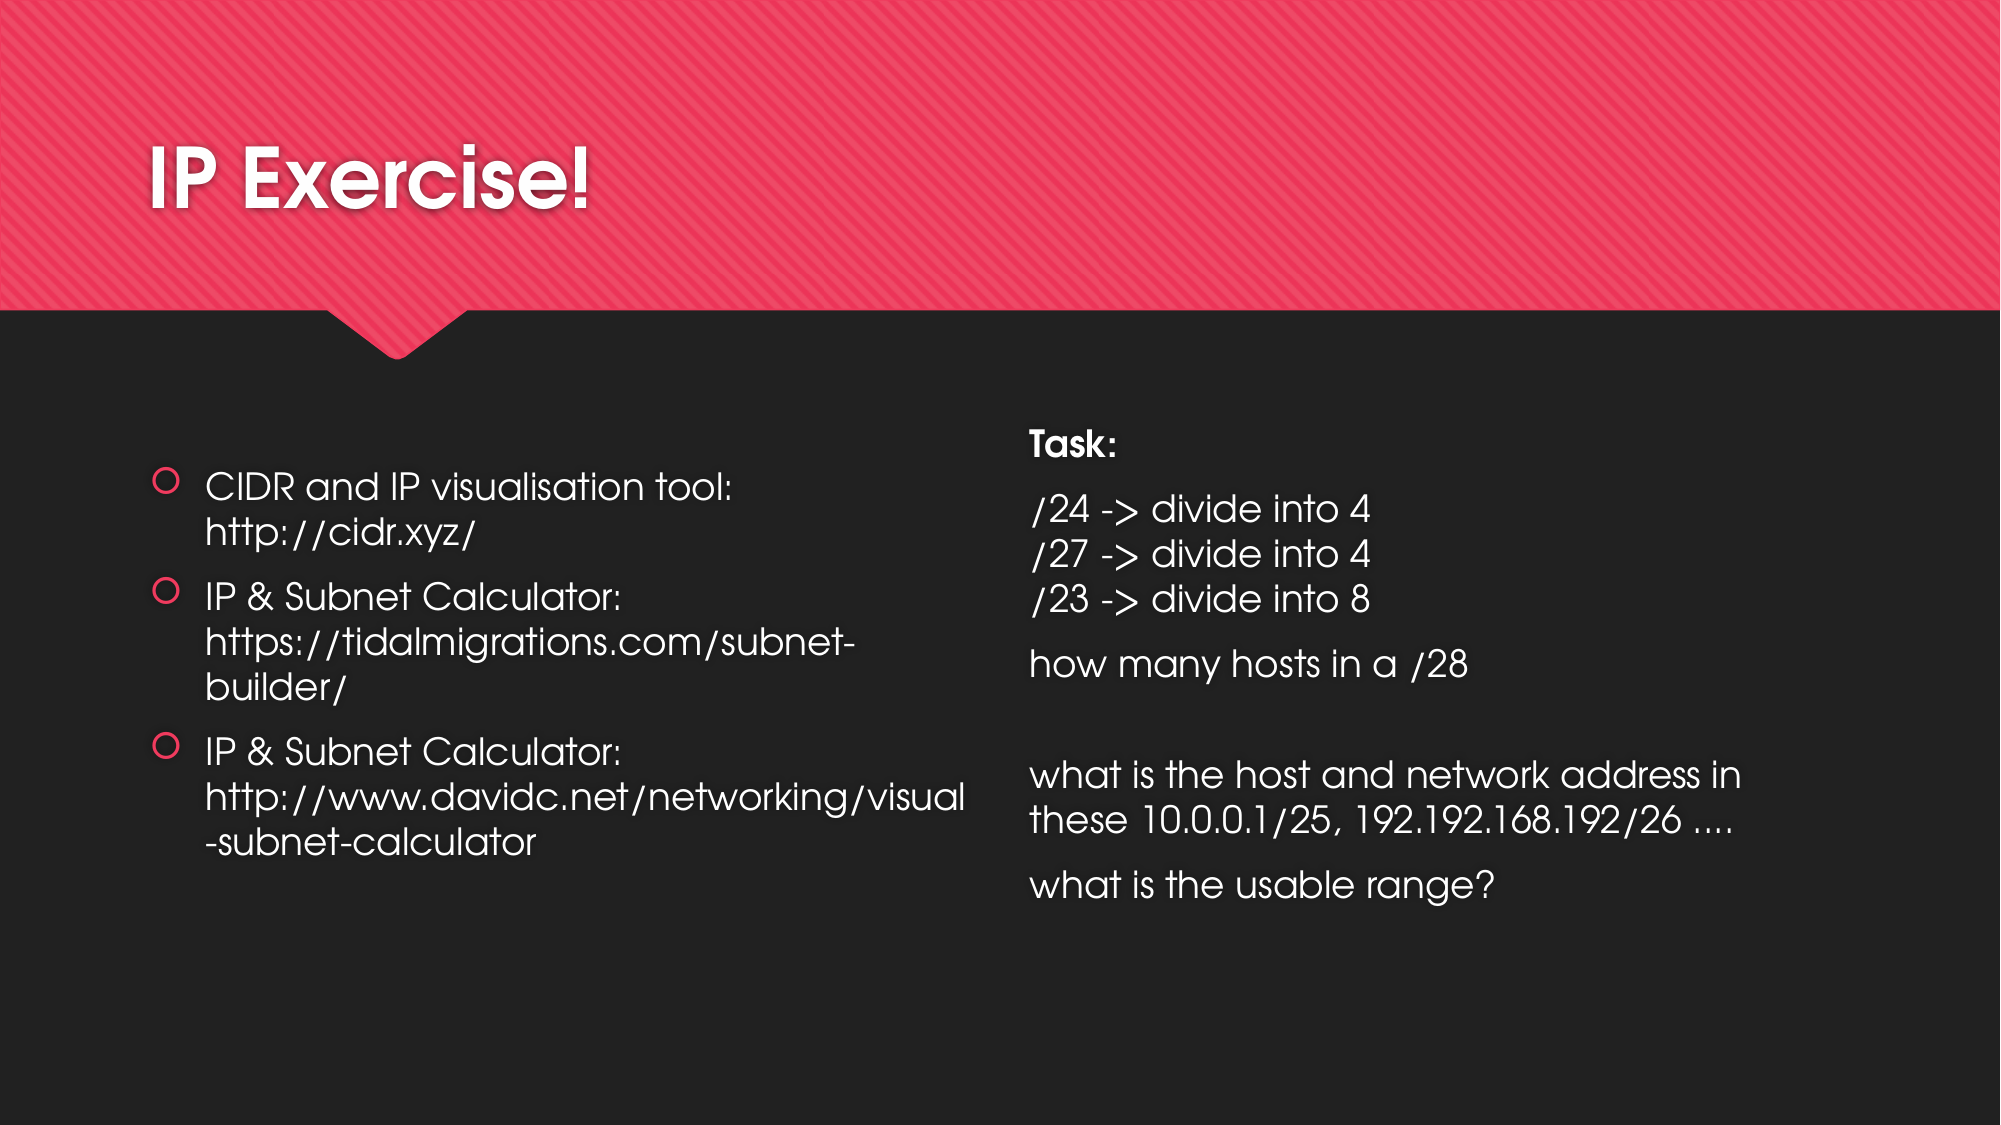

# IP Exercise!
CIDR and IP visualisation tool: http://cidr.xyz/
IP & Subnet Calculator: https://tidalmigrations.com/subnet-builder/
IP & Subnet Calculator: http://www.davidc.net/networking/visual-subnet-calculator
Task:
/24 -> divide into 4
/27 -> divide into 4
/23 -> divide into 8
how many hosts in a /28
what is the host and network address in these 10.0.0.1/25, 192.192.168.192/26 ....
what is the usable range?